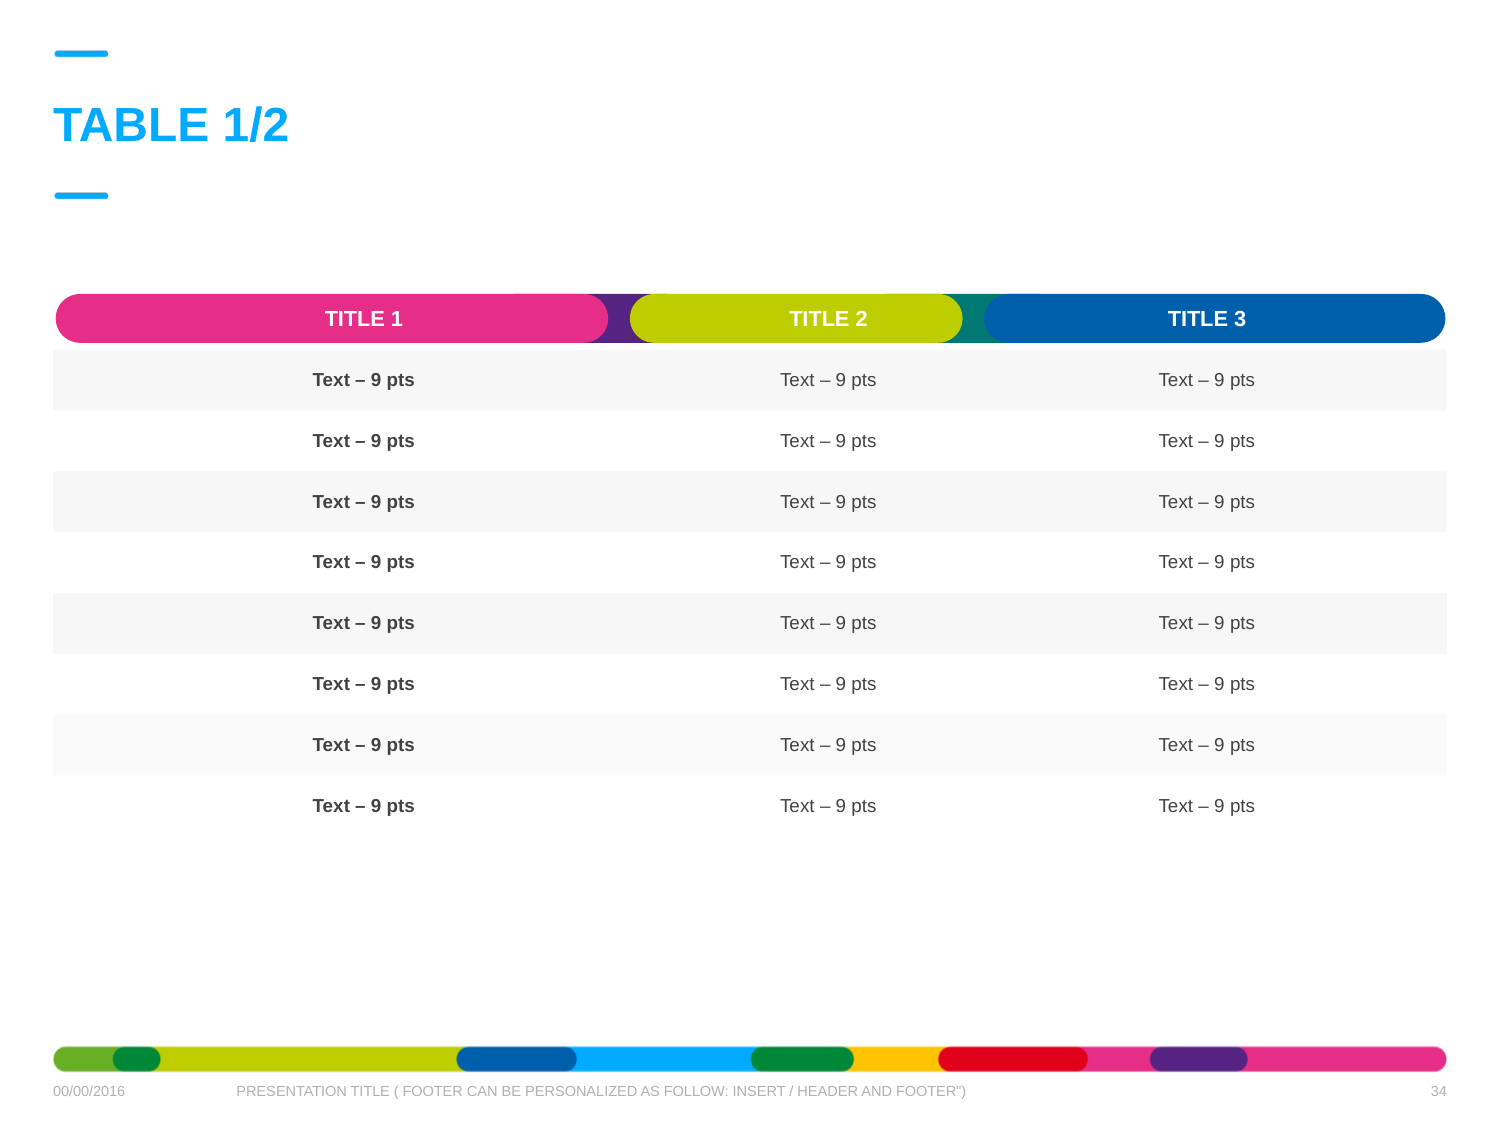

# TABLE 1/2
| Title 1 | Title 2 | Title 3 |
| --- | --- | --- |
| Text – 9 pts | Text – 9 pts | Text – 9 pts |
| Text – 9 pts | Text – 9 pts | Text – 9 pts |
| Text – 9 pts | Text – 9 pts | Text – 9 pts |
| Text – 9 pts | Text – 9 pts | Text – 9 pts |
| Text – 9 pts | Text – 9 pts | Text – 9 pts |
| Text – 9 pts | Text – 9 pts | Text – 9 pts |
| Text – 9 pts | Text – 9 pts | Text – 9 pts |
| Text – 9 pts | Text – 9 pts | Text – 9 pts |

34
00/00/2016
PRESENTATION TITLE ( FOOTER CAN BE PERSONALIZED AS FOLLOW: INSERT / HEADER AND FOOTER")